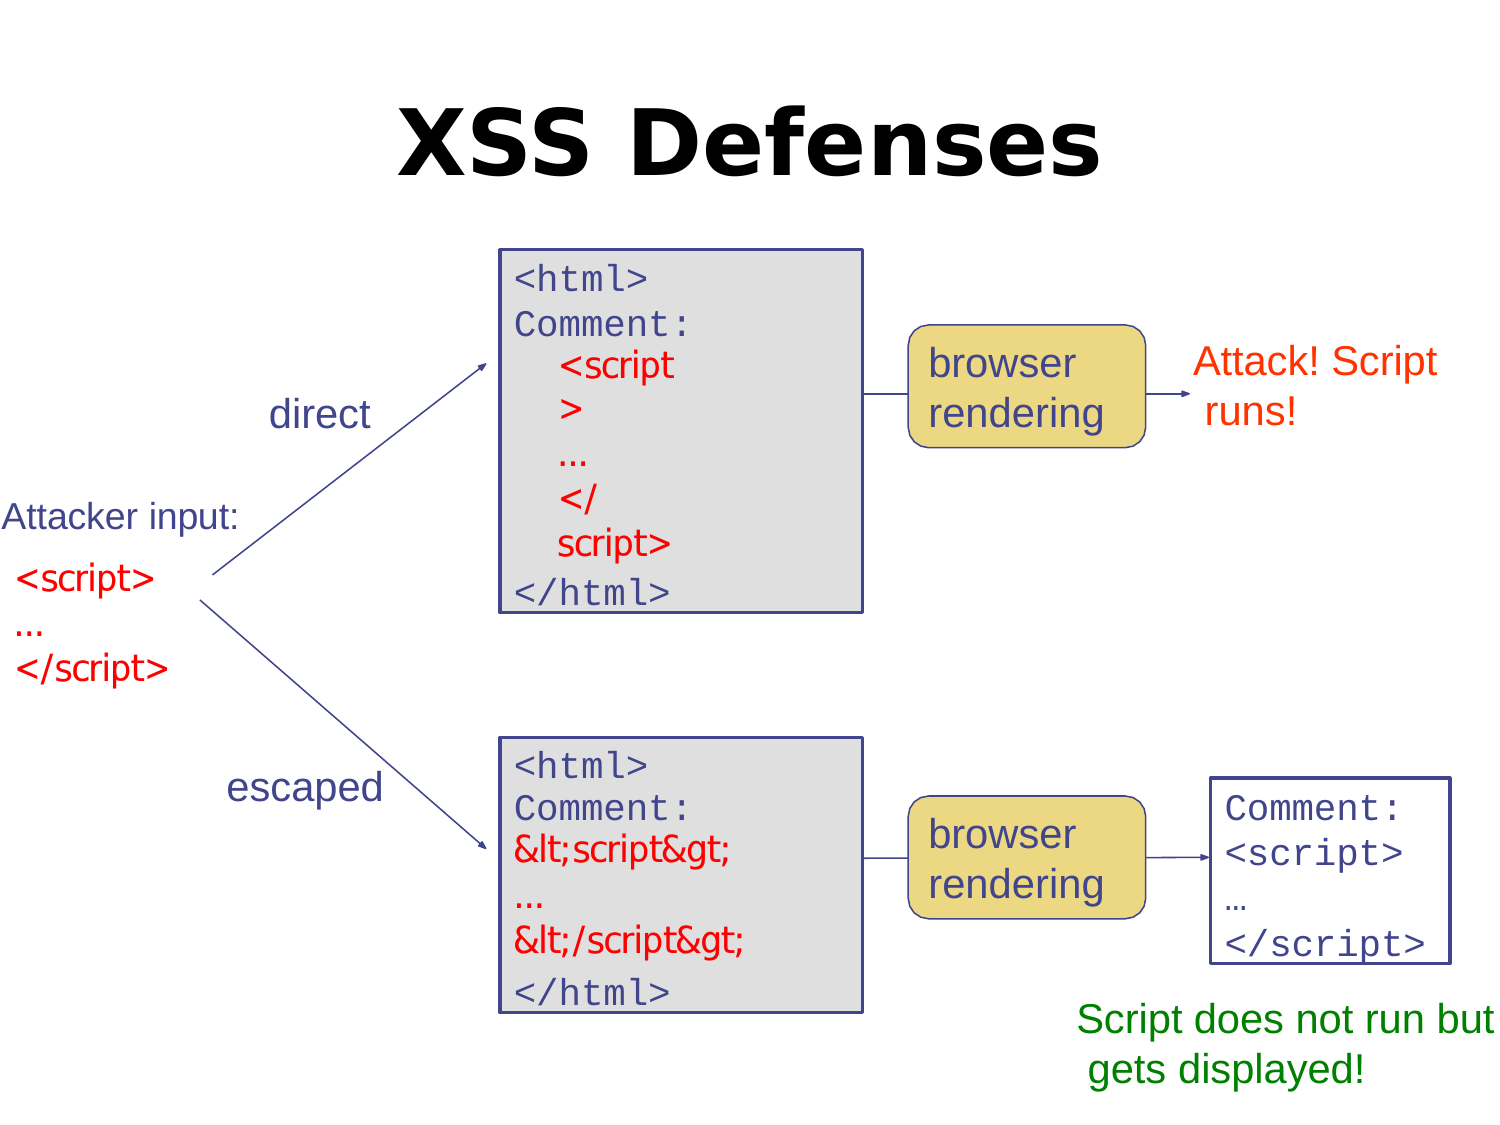

# XSS Defenses
<html>  Comment:
<script>
…
</script>
</html>

Attack! Script  runs!
browser  rendering

direct

Attacker input:
<script>
…
</script>

<html>  Comment:  &lt;script&gt;
…  &lt;/script&gt;
</html>
escaped
Comment:
<script>
…
</script>

browser

rendering

Script does not run but  gets displayed!